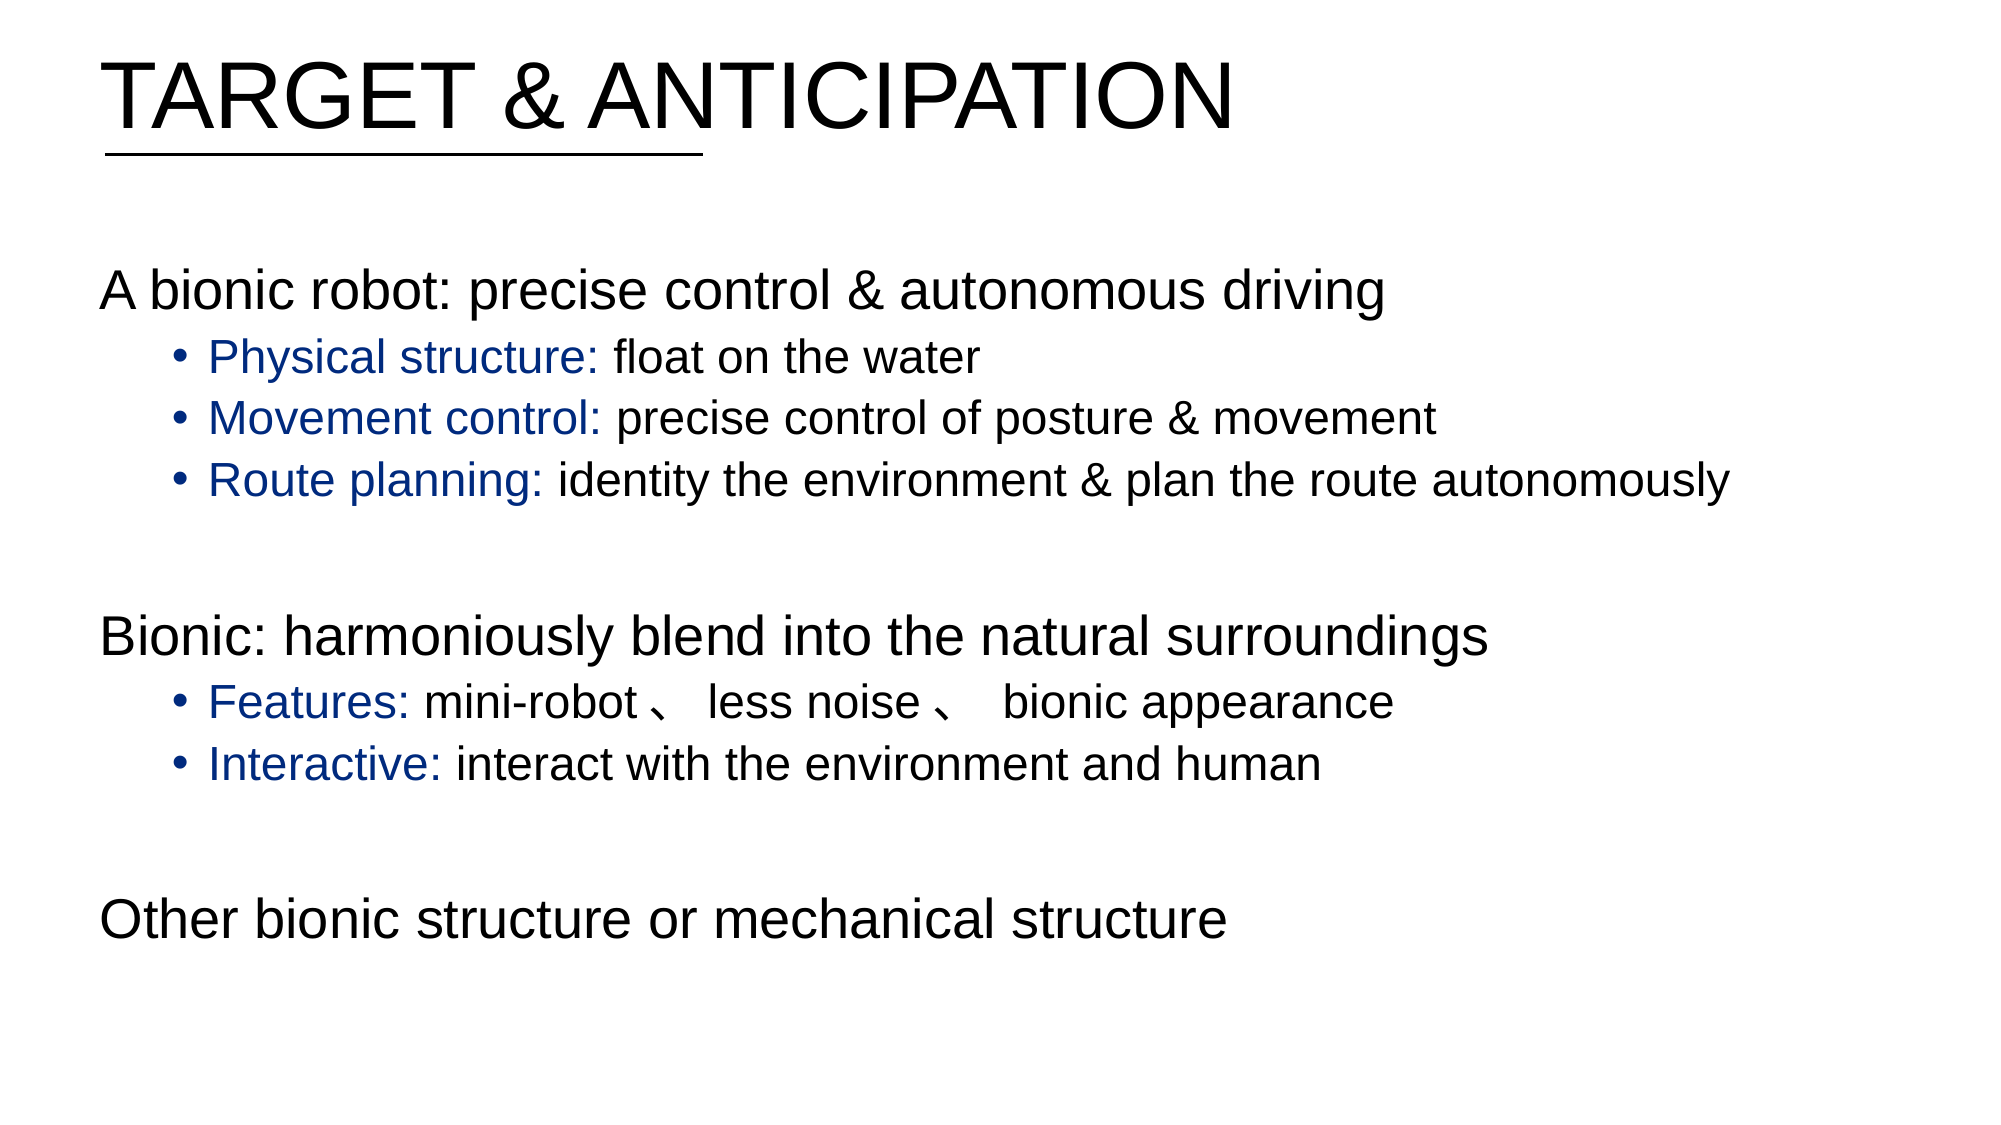

# Target & Anticipation
A bionic robot: precise control & autonomous driving
Physical structure: float on the water
Movement control: precise control of posture & movement
Route planning: identity the environment & plan the route autonomously

Bionic: harmoniously blend into the natural surroundings
Features: mini-robot、less noise、 bionic appearance
Interactive: interact with the environment and human

Other bionic structure or mechanical structure